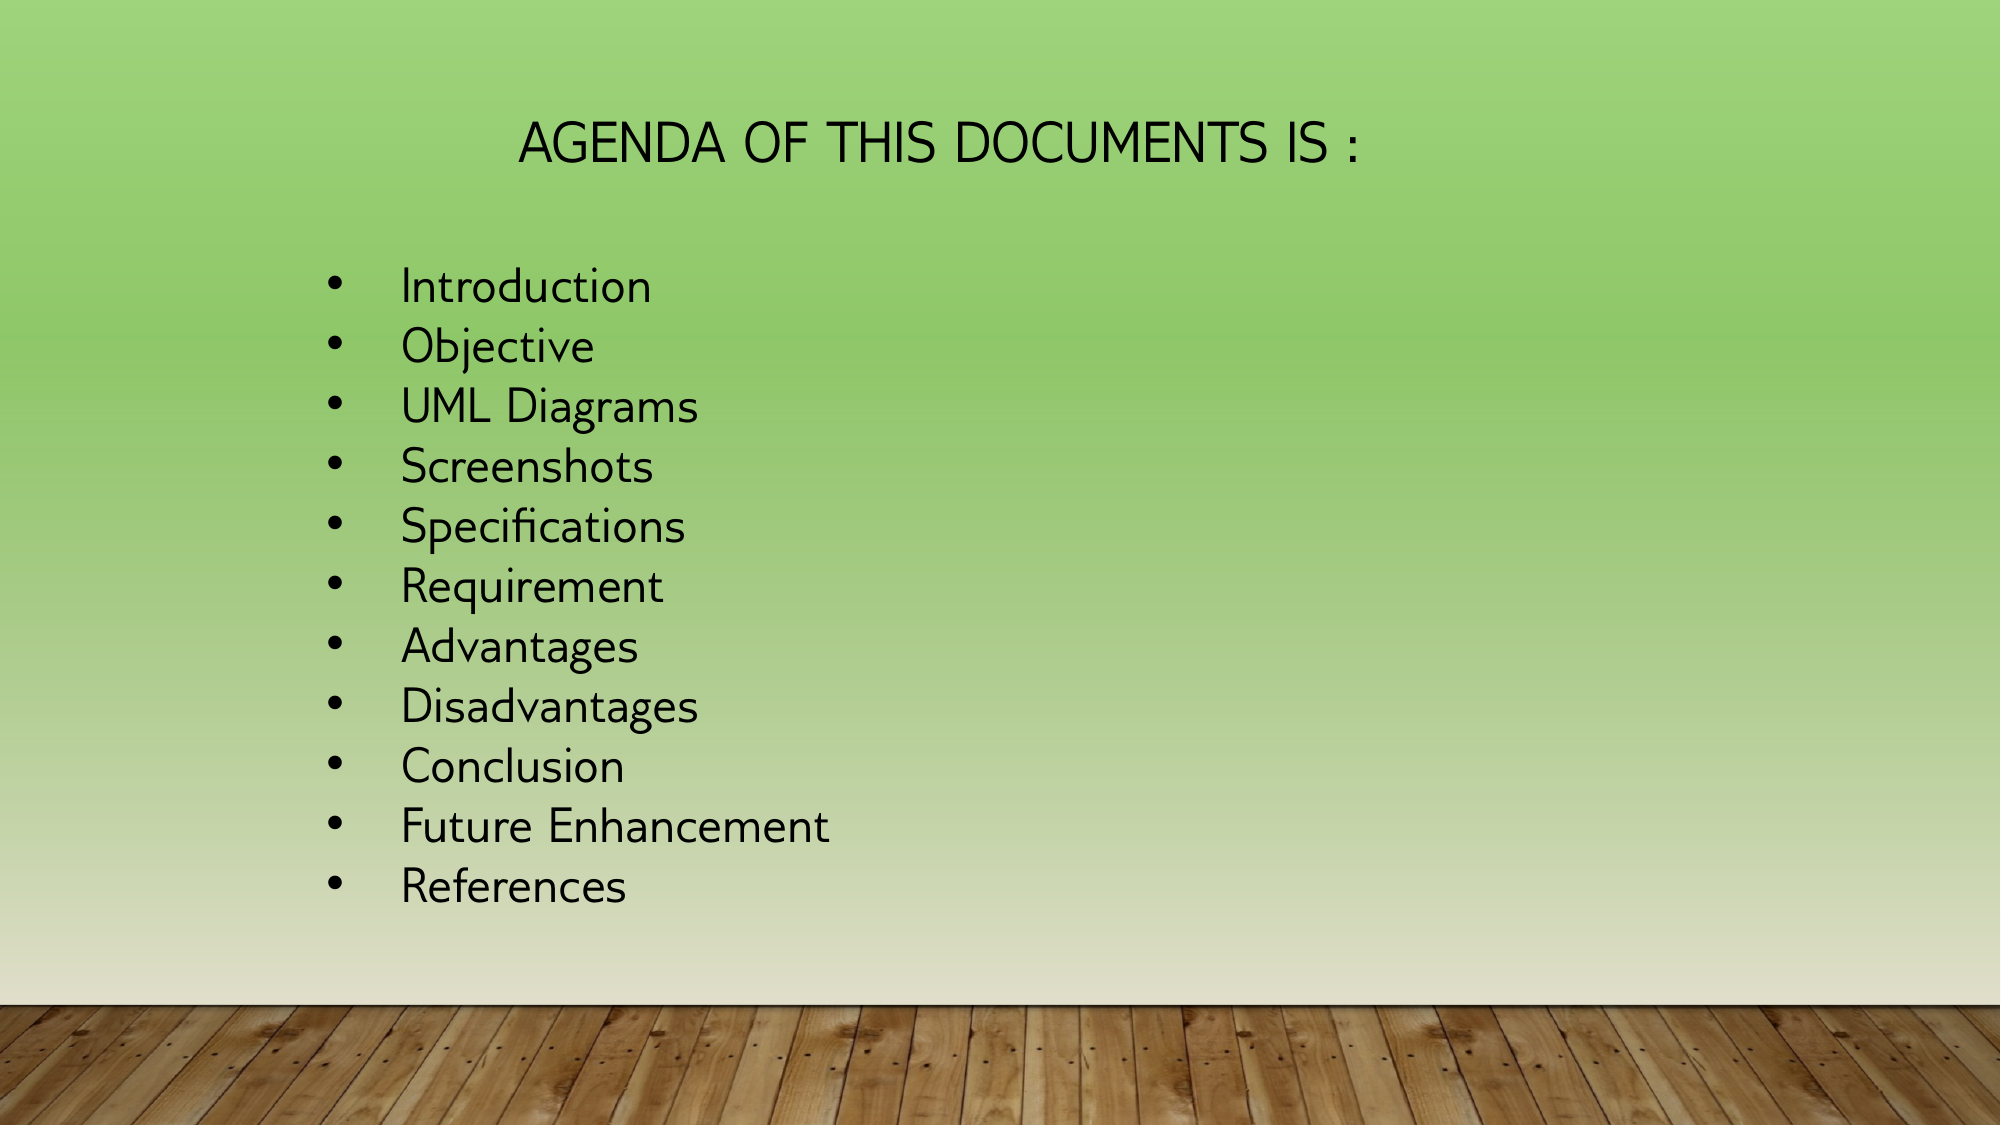

AGENDA OF THIS DOCUMENTS IS :

Introduction
Objective
UML Diagrams
Screenshots
Specifications
Requirement
Advantages
Disadvantages
Conclusion
Future Enhancement
References